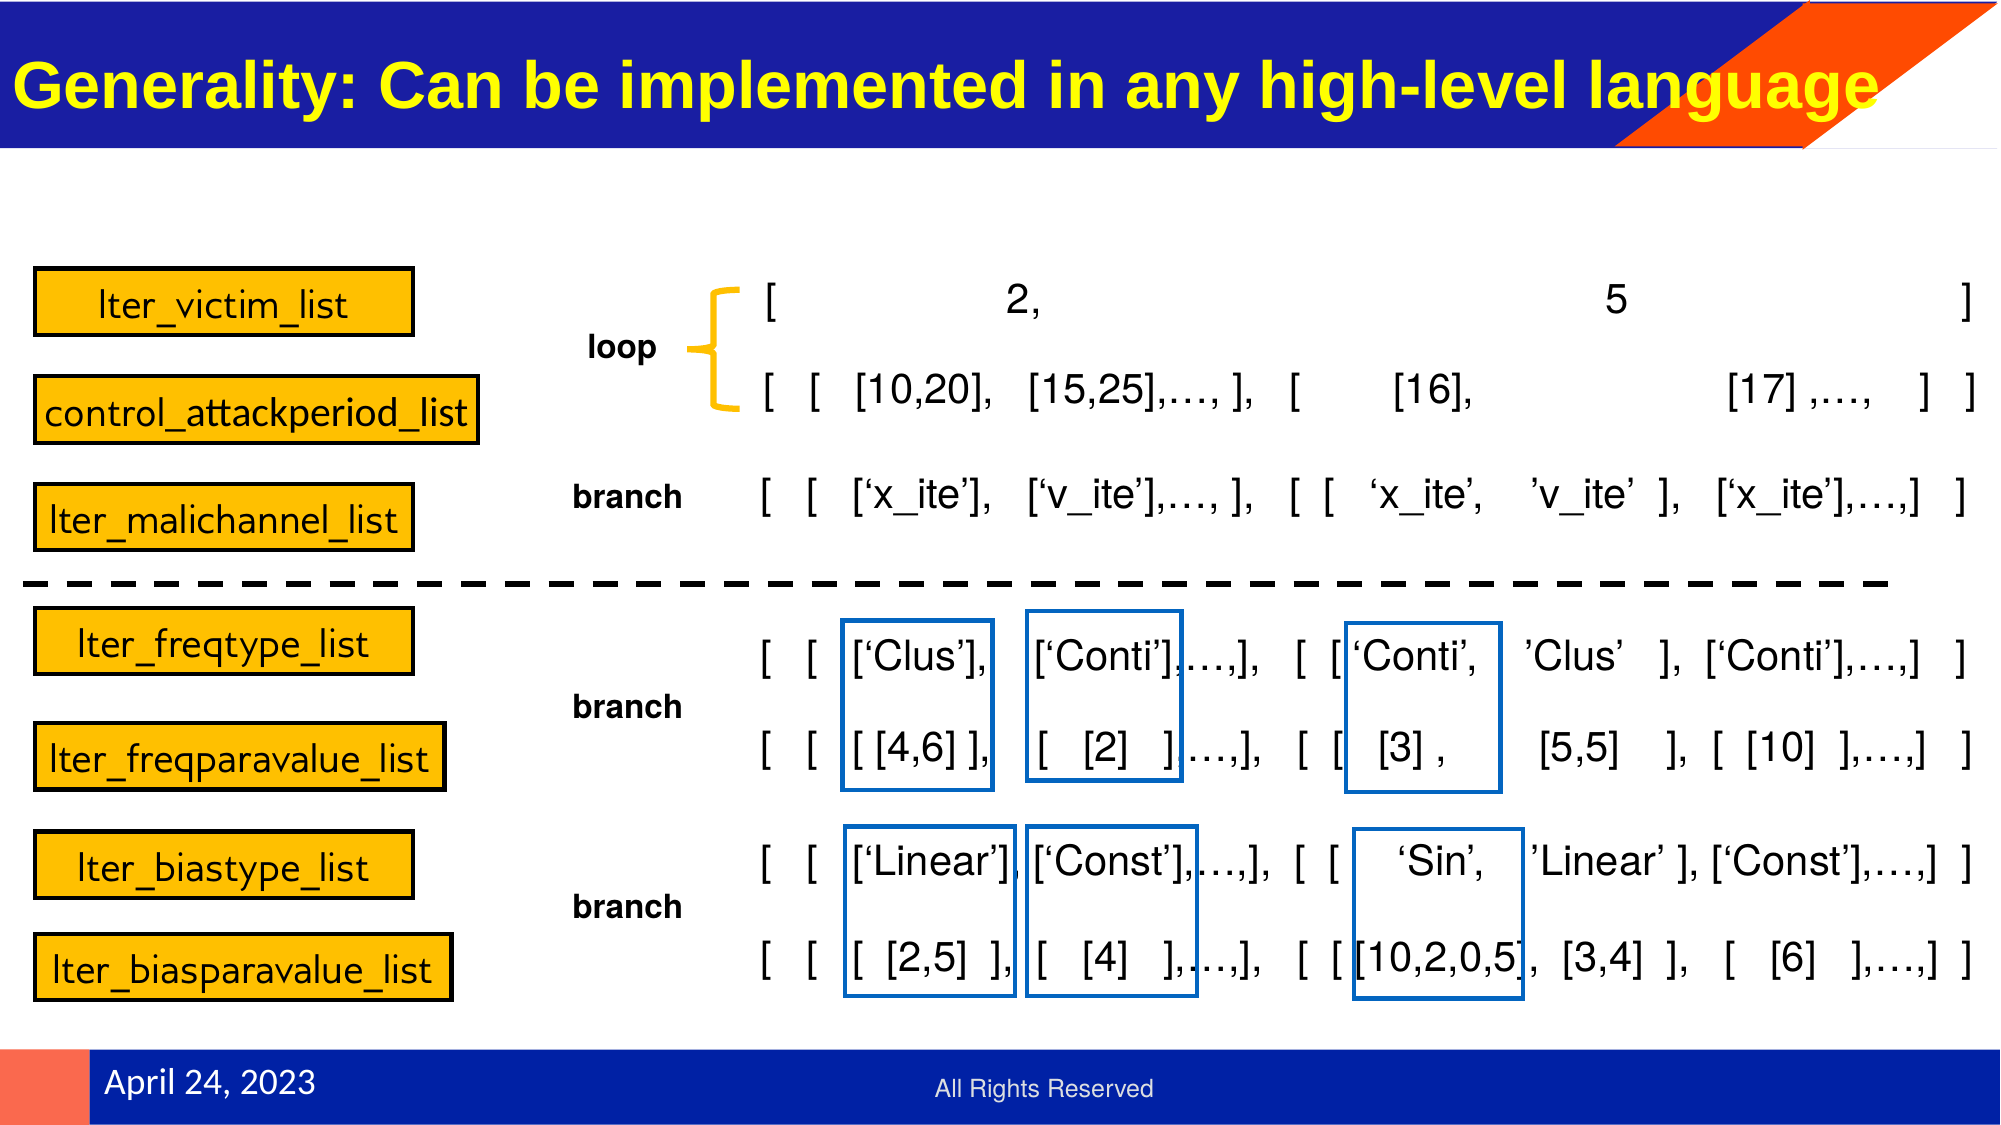

# Generality: Can be implemented in any high-level language
[                    2,                                                 5                             ]
Iter_victim_list

loop
[   [   [10,20],   [15,25],…, ],   [        [16],                      [17] ,…,    ]   ]
control_attackperiod_list
[   [   [‘x_ite’],   [‘v_ite’],…, ],   [  [   ‘x_ite’,    ’v_ite’  ],   [‘x_ite’],…,]   ]
branch
Iter_malichannel_list
Iter_freqtype_list

[   [   [‘Clus’],    [‘Conti’],…,],   [  [ ‘Conti’,    ’Clus’   ],  [‘Conti’],…,]   ]

branch
[   [   [ [4,6] ],    [   [2]   ],…,],   [  [   [3] ,        [5,5]    ],  [  [10]  ],…,]   ]
Iter_freqparavalue_list
[   [   [‘Linear’], [‘Const’],…,],  [  [     ‘Sin’,    ’Linear’ ], [‘Const’],…,]  ]

Iter_biastype_list
branch
[   [   [  [2,5]  ],  [   [4]   ],…,],   [  [ [10,2,0,5],  [3,4]  ],   [   [6]   ],…,]  ]
Iter_biasparavalue_list